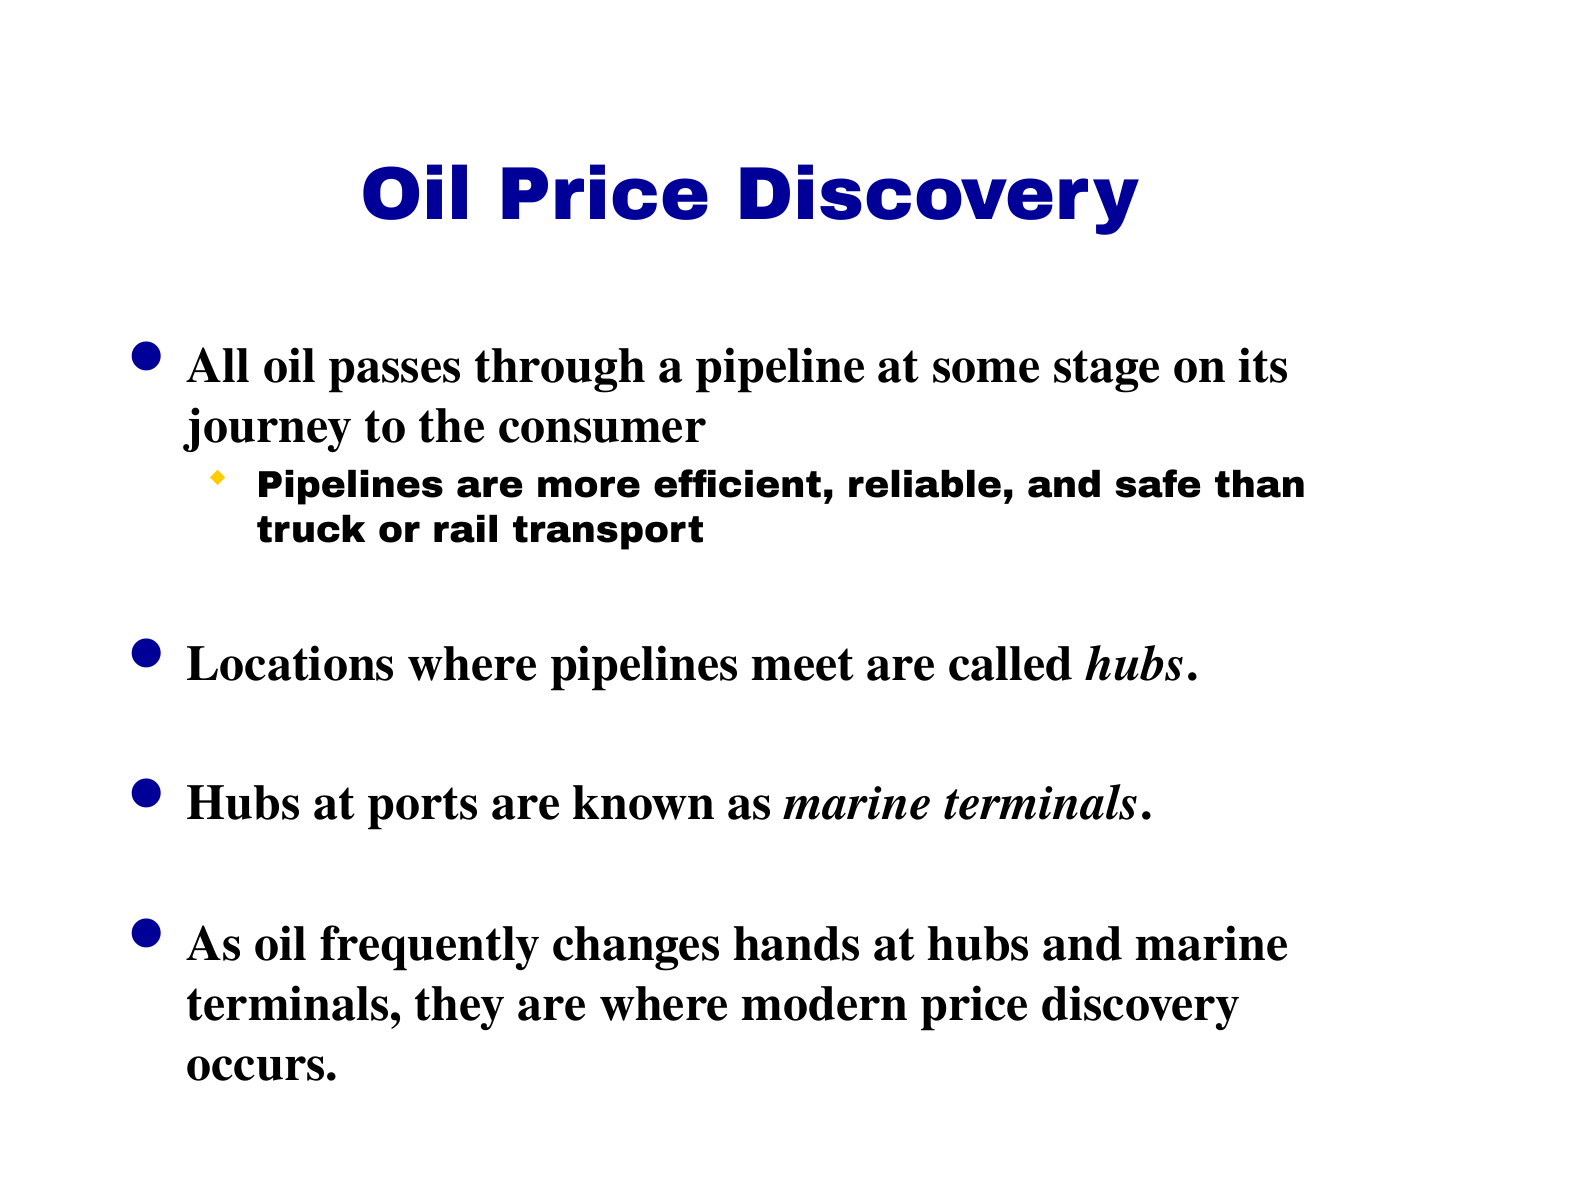

# Oil Price Discovery
All oil passes through a pipeline at some stage on its journey to the consumer
Pipelines are more efficient, reliable, and safe than truck or rail transport

Locations where pipelines meet are called hubs.

Hubs at ports are known as marine terminals.

As oil frequently changes hands at hubs and marine terminals, they are where modern price discovery occurs.